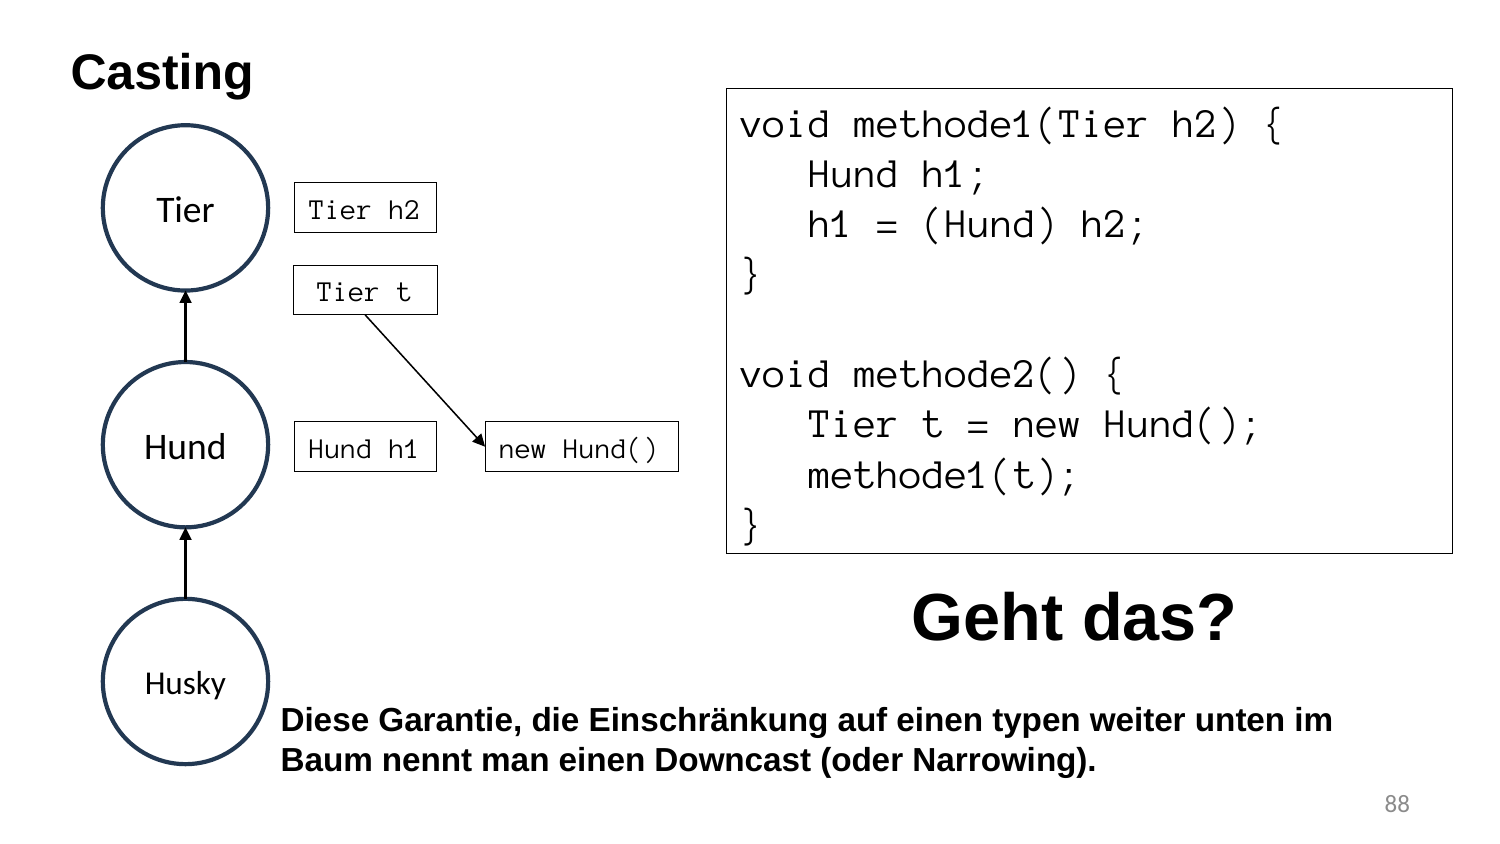

Casting
void methode1(Tier h2) {
   Hund h1;
   h1 = (Hund) h2;
}

void methode2() {
   Tier t = new Hund();
   methode1(t);
}
Tier
Tier h2
Tier t
Hund
Hund h1
new Hund()
Geht das?
Husky
Diese Garantie, die Einschränkung auf einen typen weiter unten im Baum nennt man einen Downcast (oder Narrowing).
88